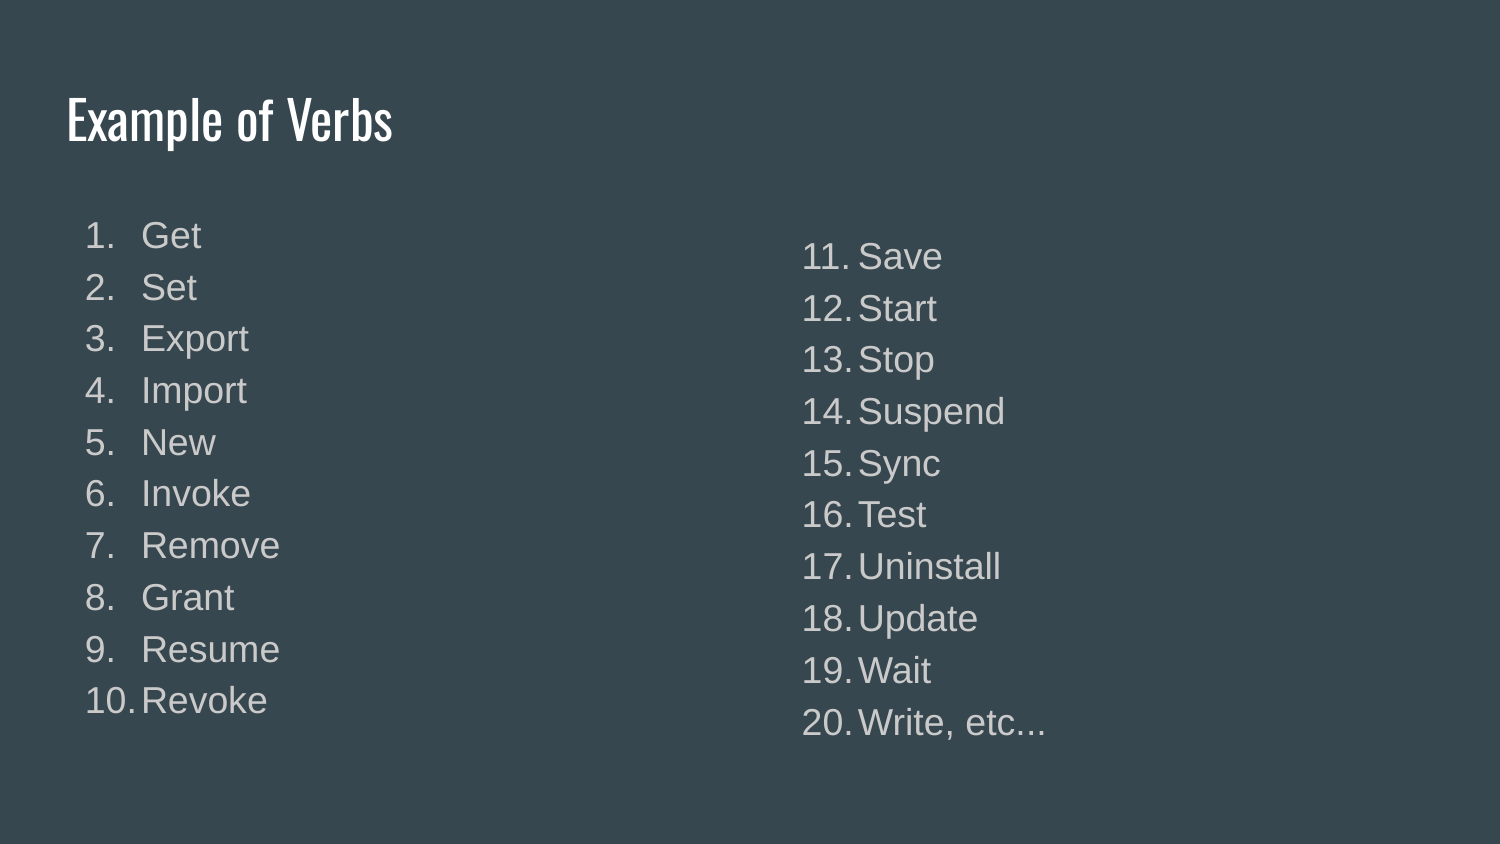

# Example of Verbs
Get
Set
Export
Import
New
Invoke
Remove
Grant
Resume
Revoke
Save
Start
Stop
Suspend
Sync
Test
Uninstall
Update
Wait
Write, etc...